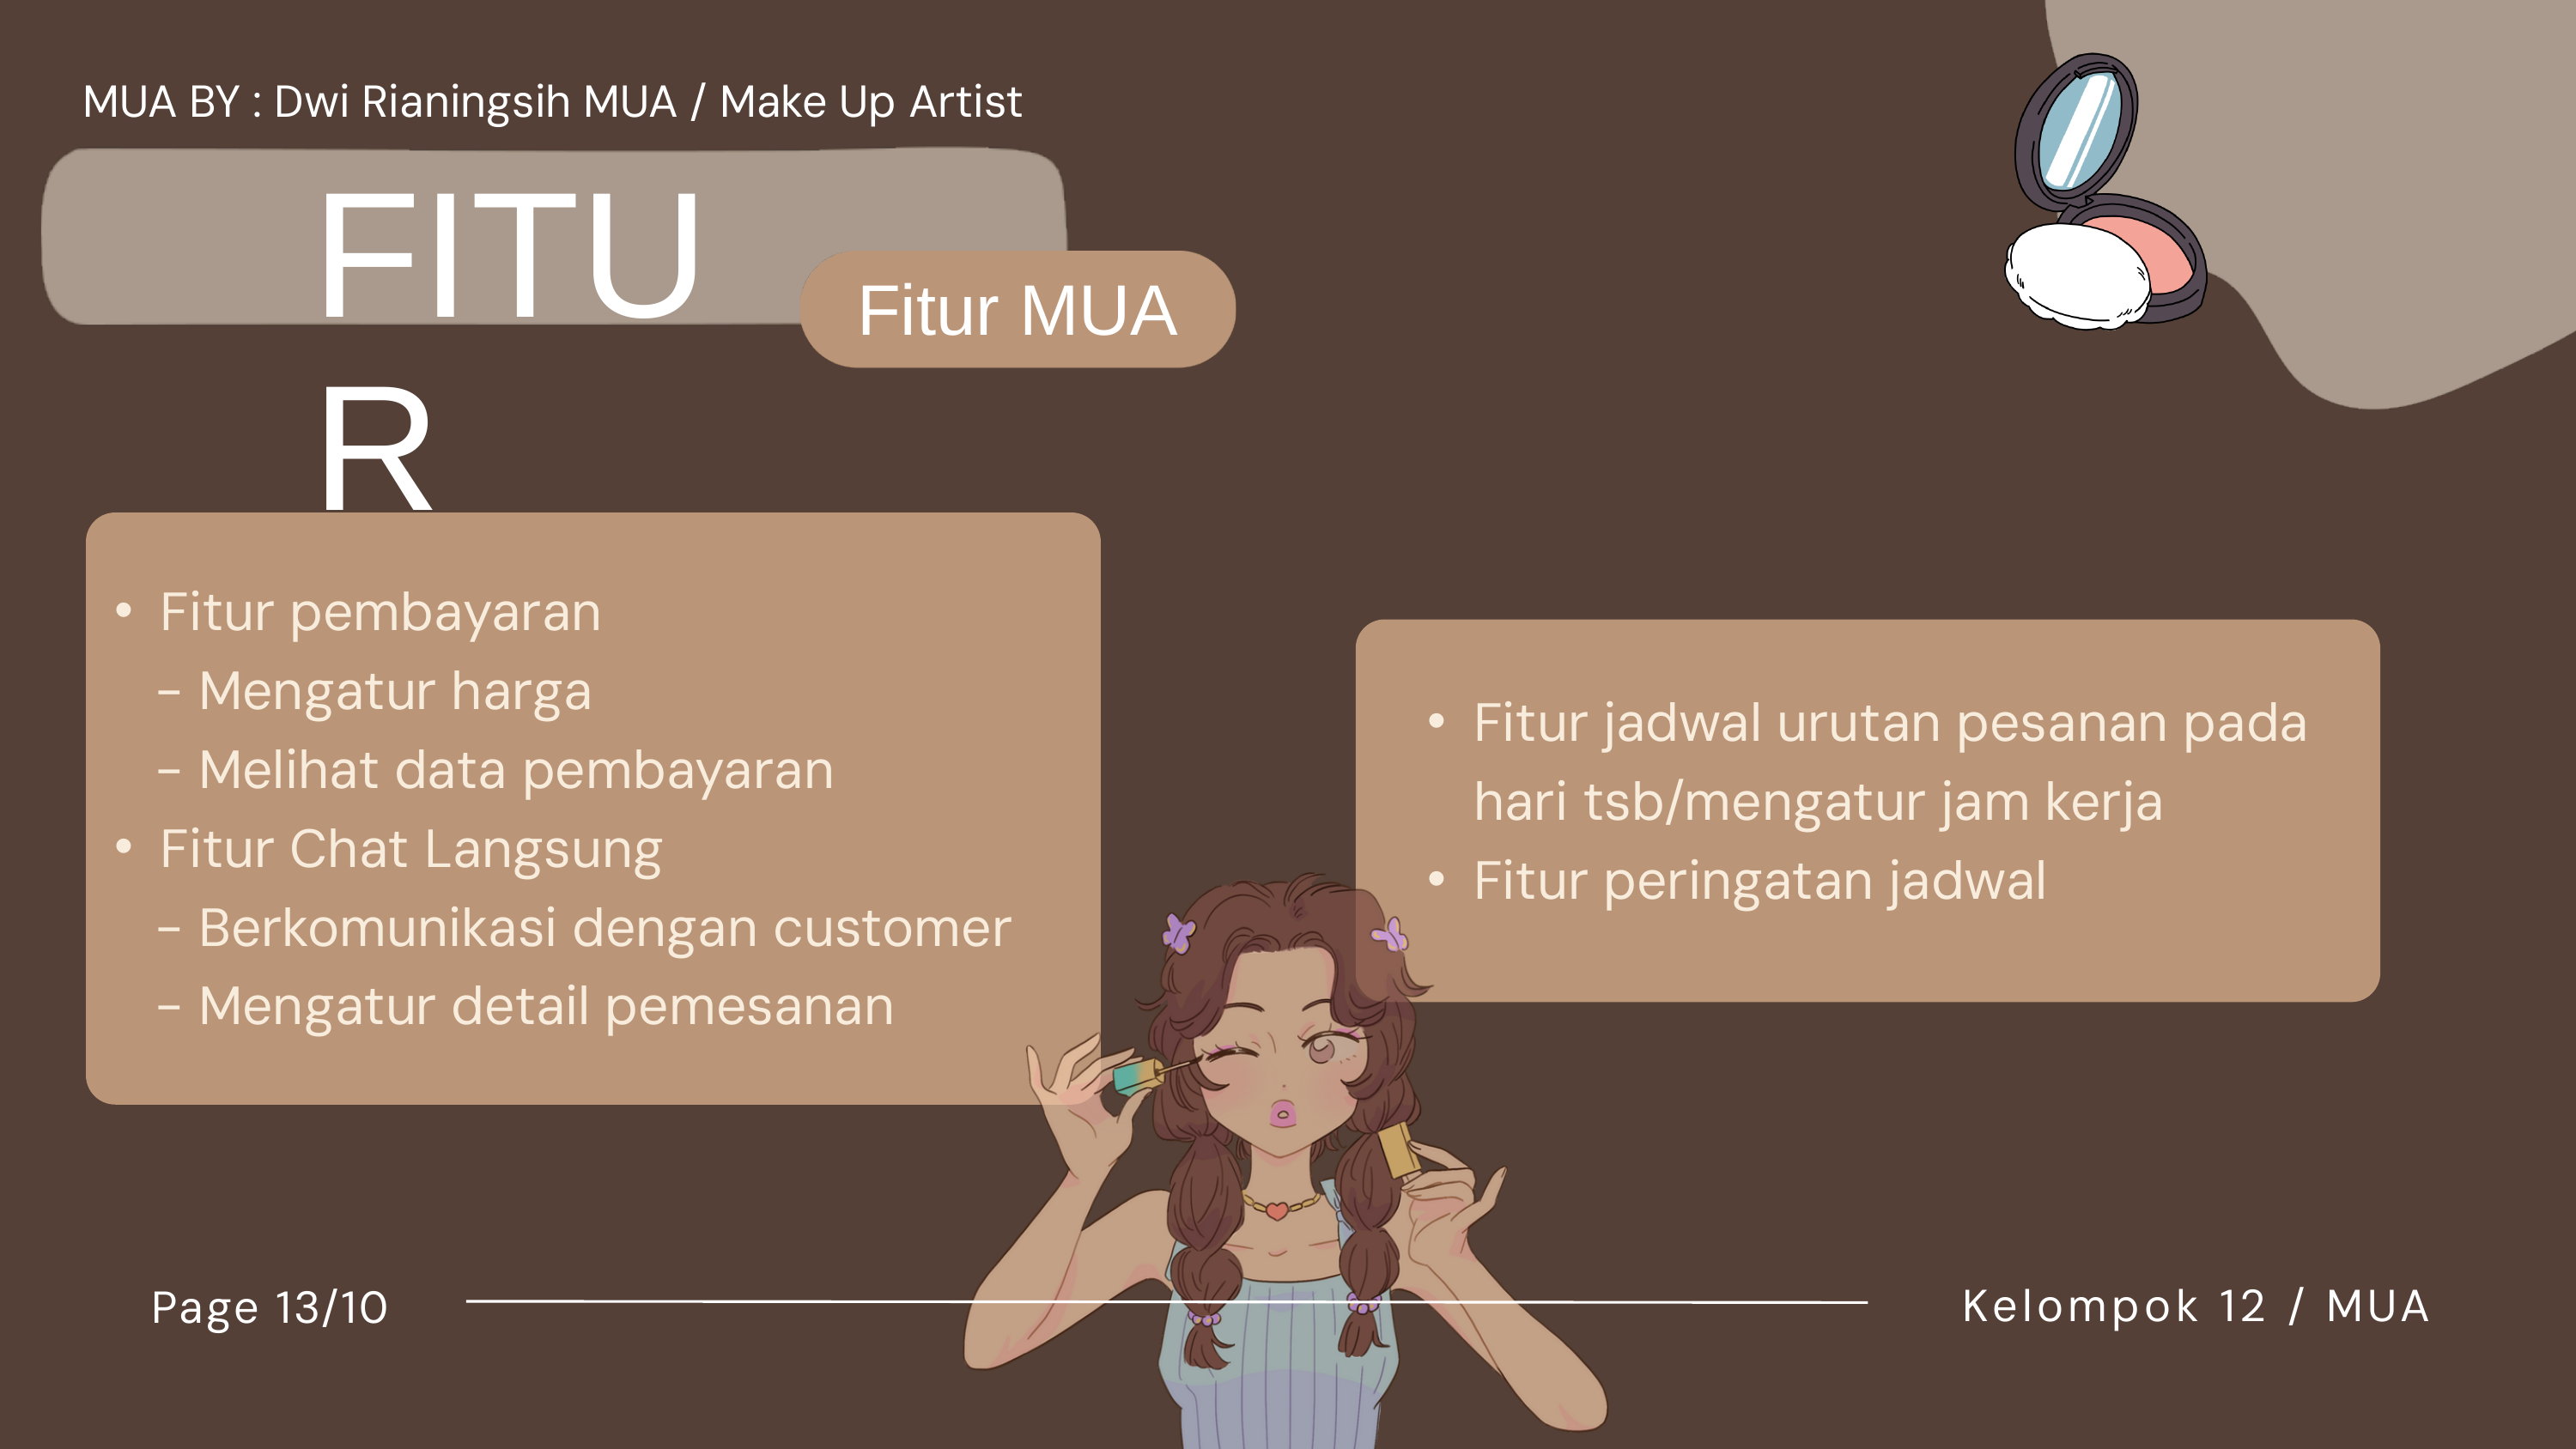

MUA BY : Dwi Rianingsih MUA / Make Up Artist

FITUR

Fitur MUA

Fitur pembayaran
      - Mengatur harga
      - Melihat data pembayaran
Fitur Chat Langsung
      - Berkomunikasi dengan customer
      - Mengatur detail pemesanan

Fitur jadwal urutan pesanan pada hari tsb/mengatur jam kerja
Fitur peringatan jadwal

Kelompok 12 / MUA
Page 13/10